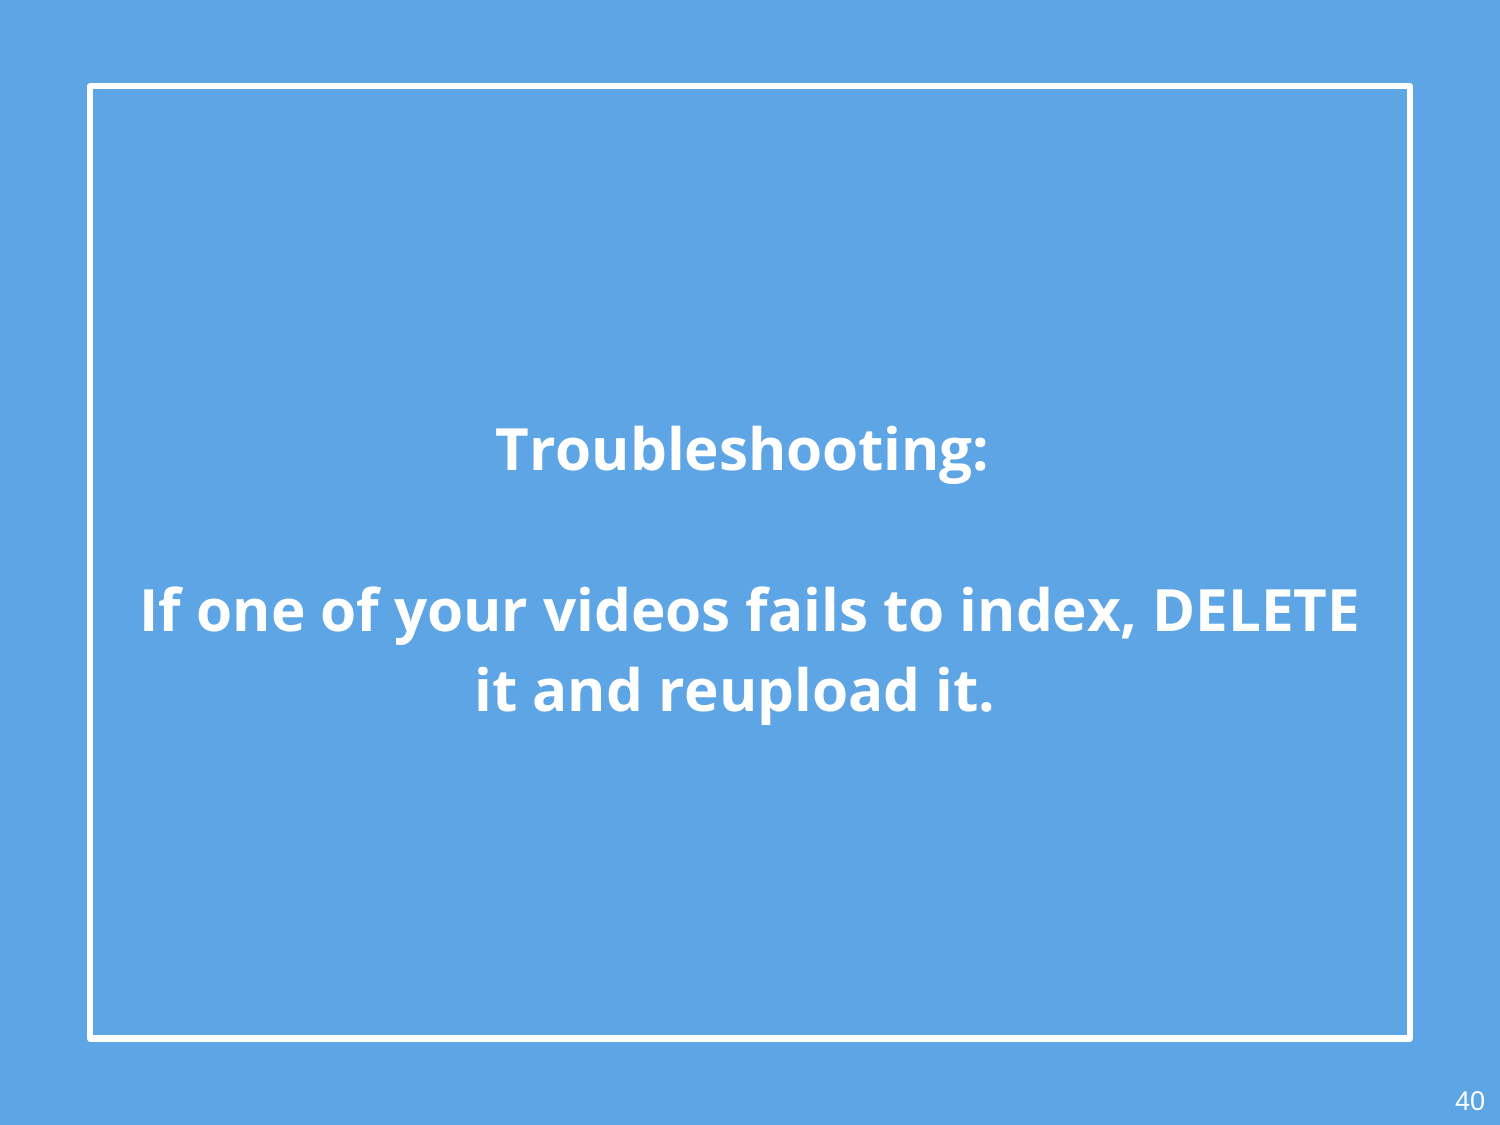

Troubleshooting:

If one of your videos fails to index, DELETE it and reupload it.